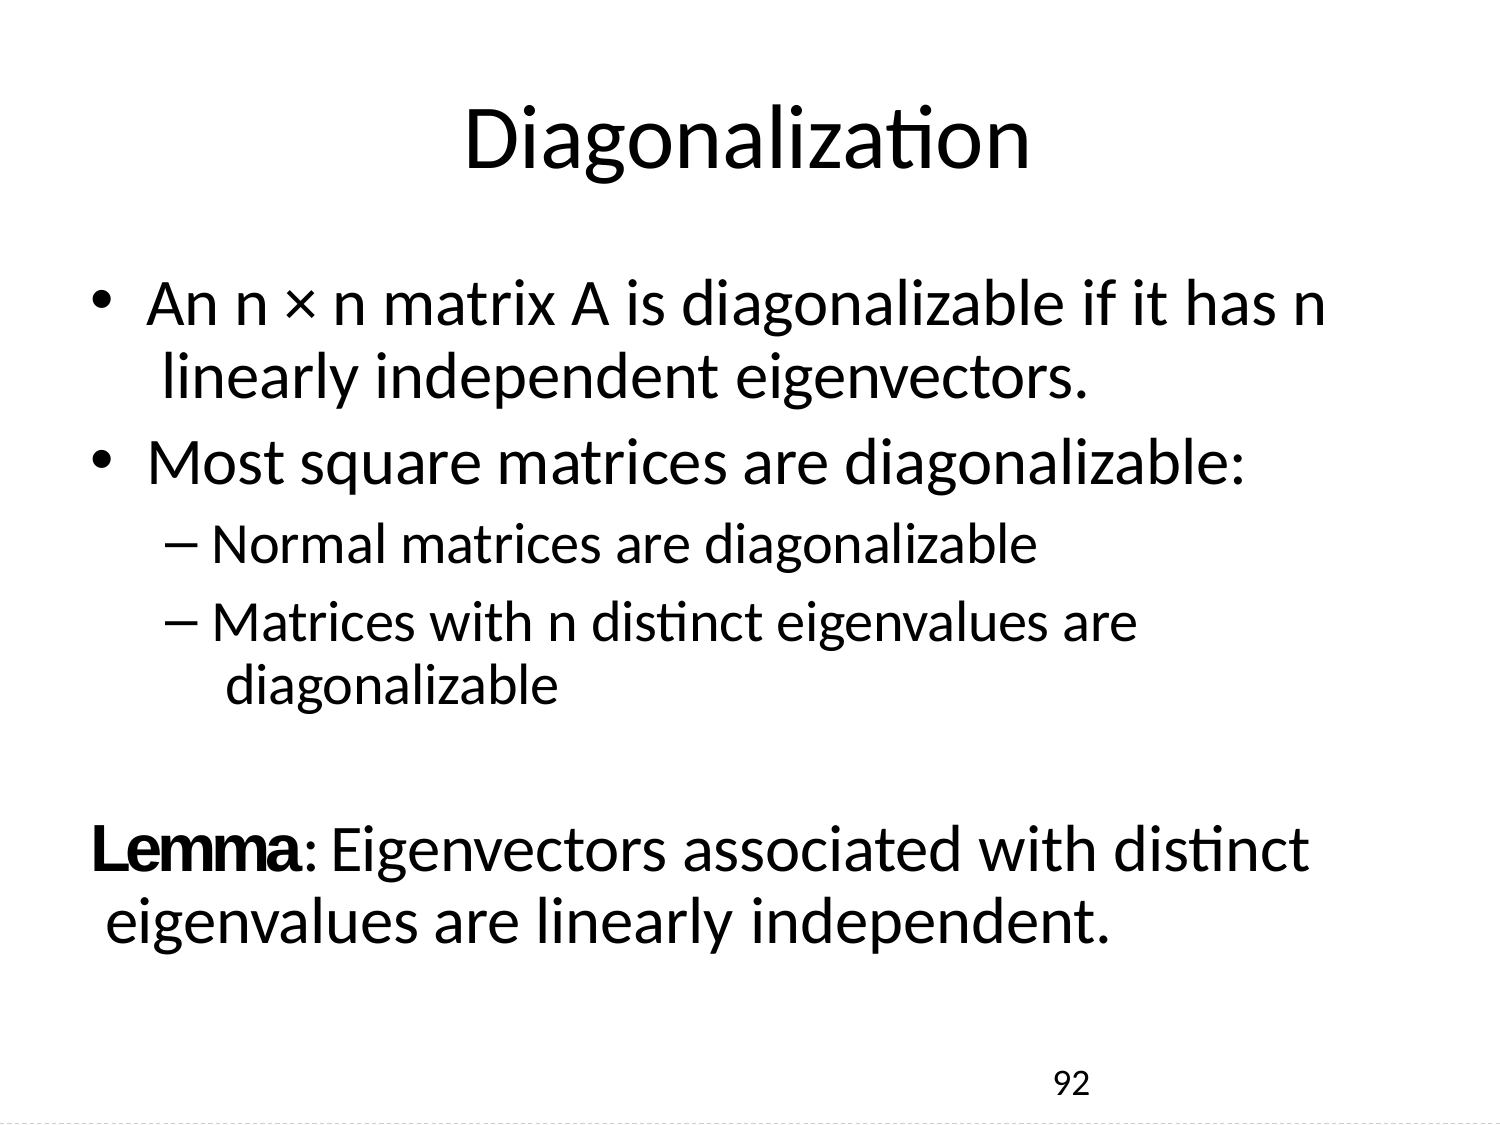

# Diagonalization
An n × n matrix A is diagonalizable if it has n  linearly independent eigenvectors.
Most square matrices are diagonalizable:
Normal matrices are diagonalizable
Matrices with n distinct eigenvalues are  diagonalizable

Lemma: Eigenvectors associated with distinct  eigenvalues are linearly independent.
92